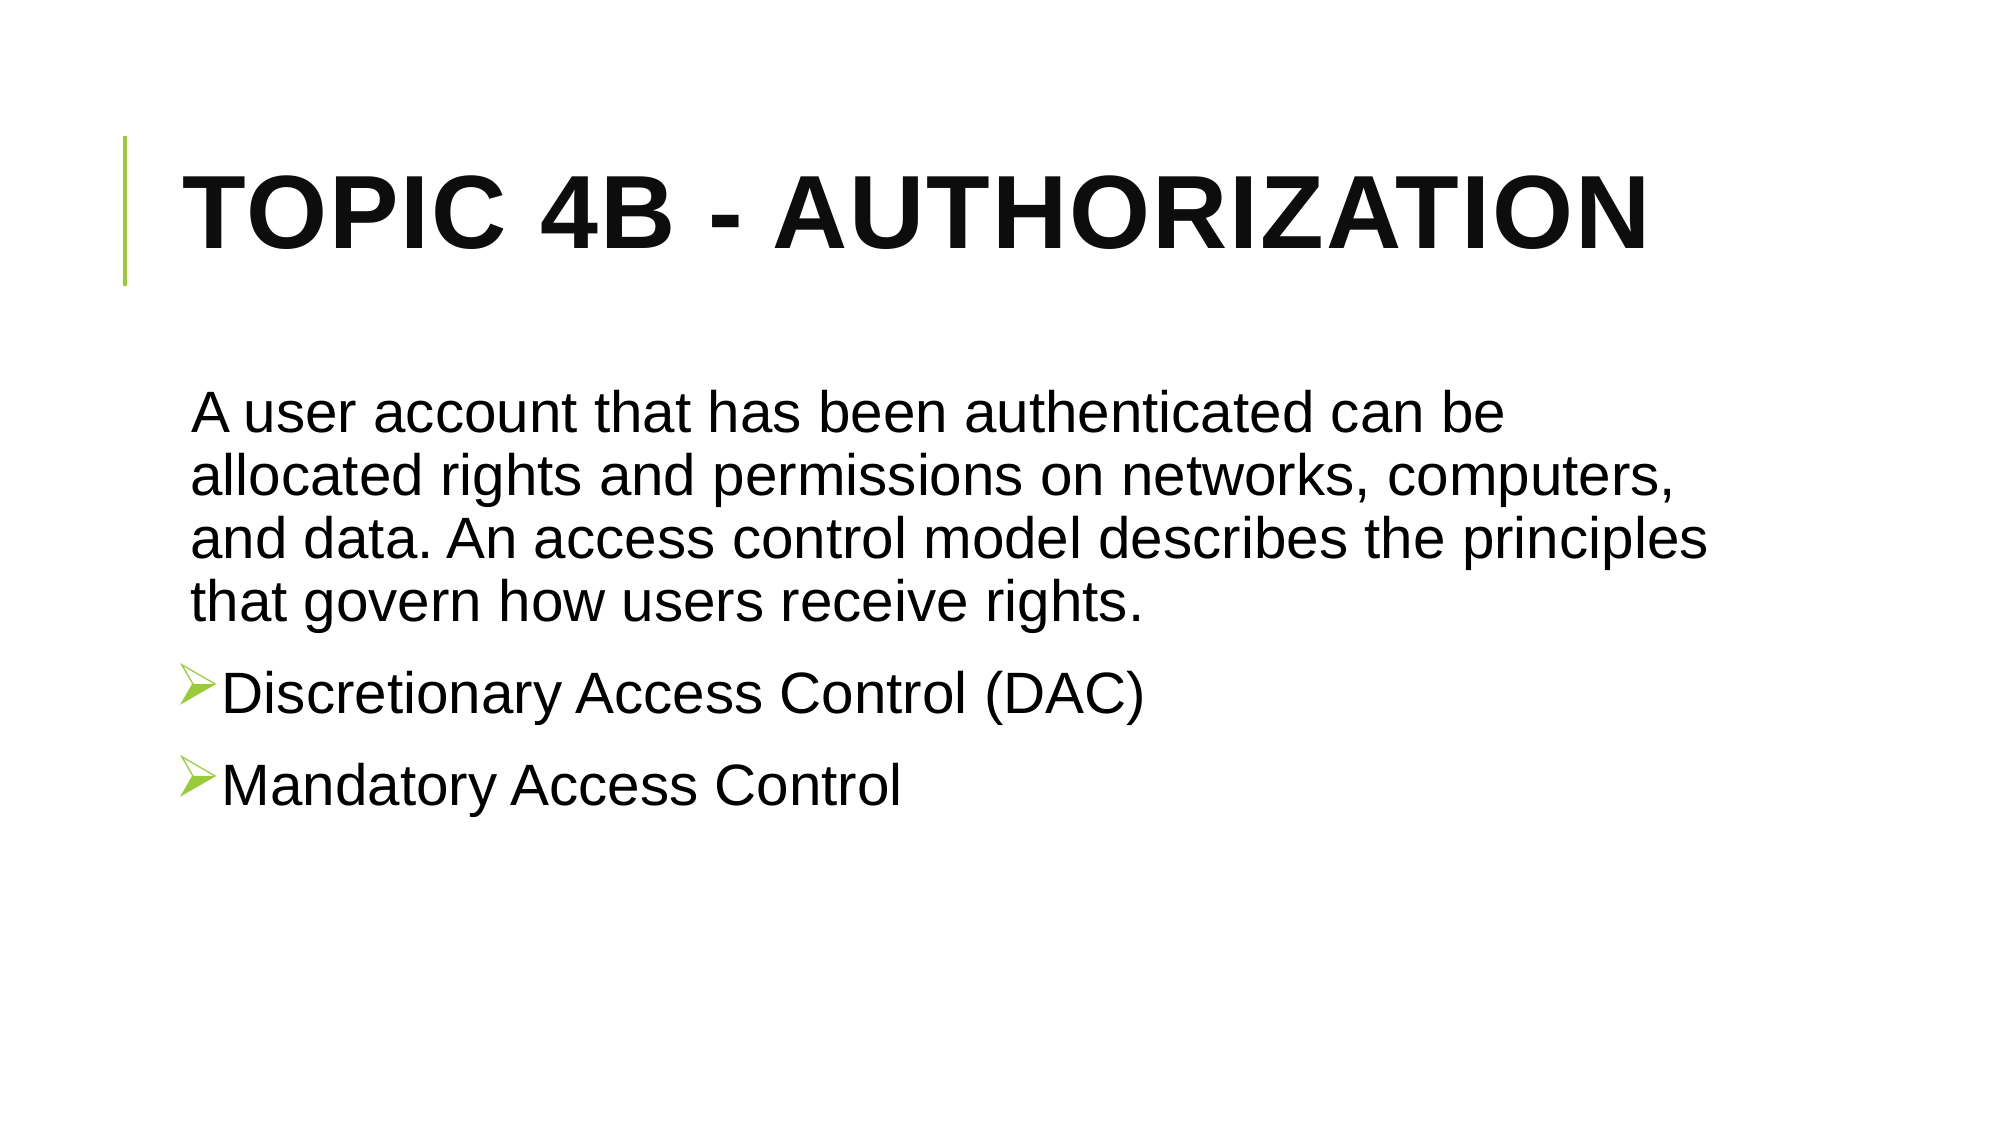

# Topic 4B - Authorization
A user account that has been authenticated can be allocated rights and permissions on networks, computers, and data. An access control model describes the principles that govern how users receive rights.
Discretionary Access Control (DAC)
Mandatory Access Control